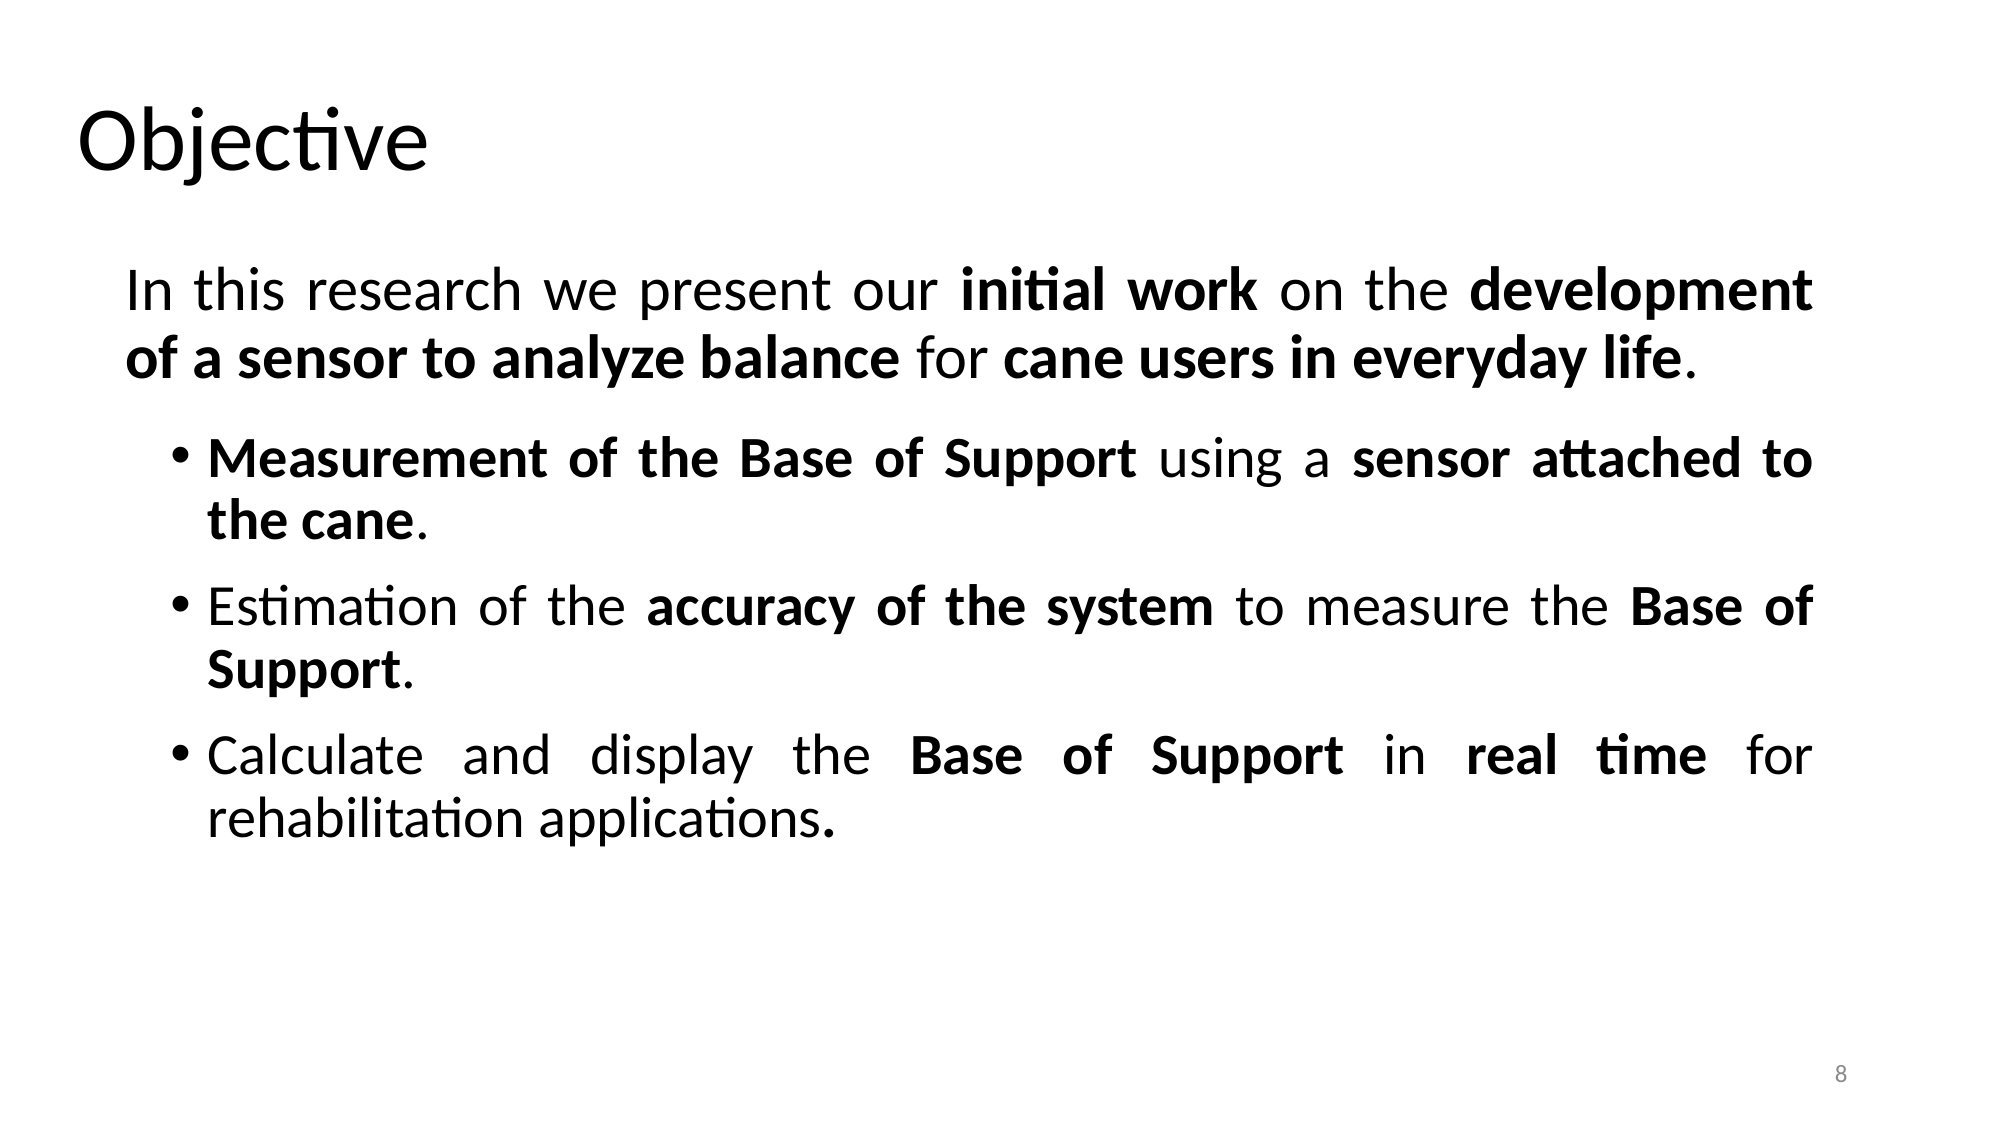

# Objective
In this research we present our initial work on the development of a sensor to analyze balance for cane users in everyday life.
Measurement of the Base of Support using a sensor attached to the cane.
Estimation of the accuracy of the system to measure the Base of Support.
Calculate and display the Base of Support in real time for rehabilitation applications.
8